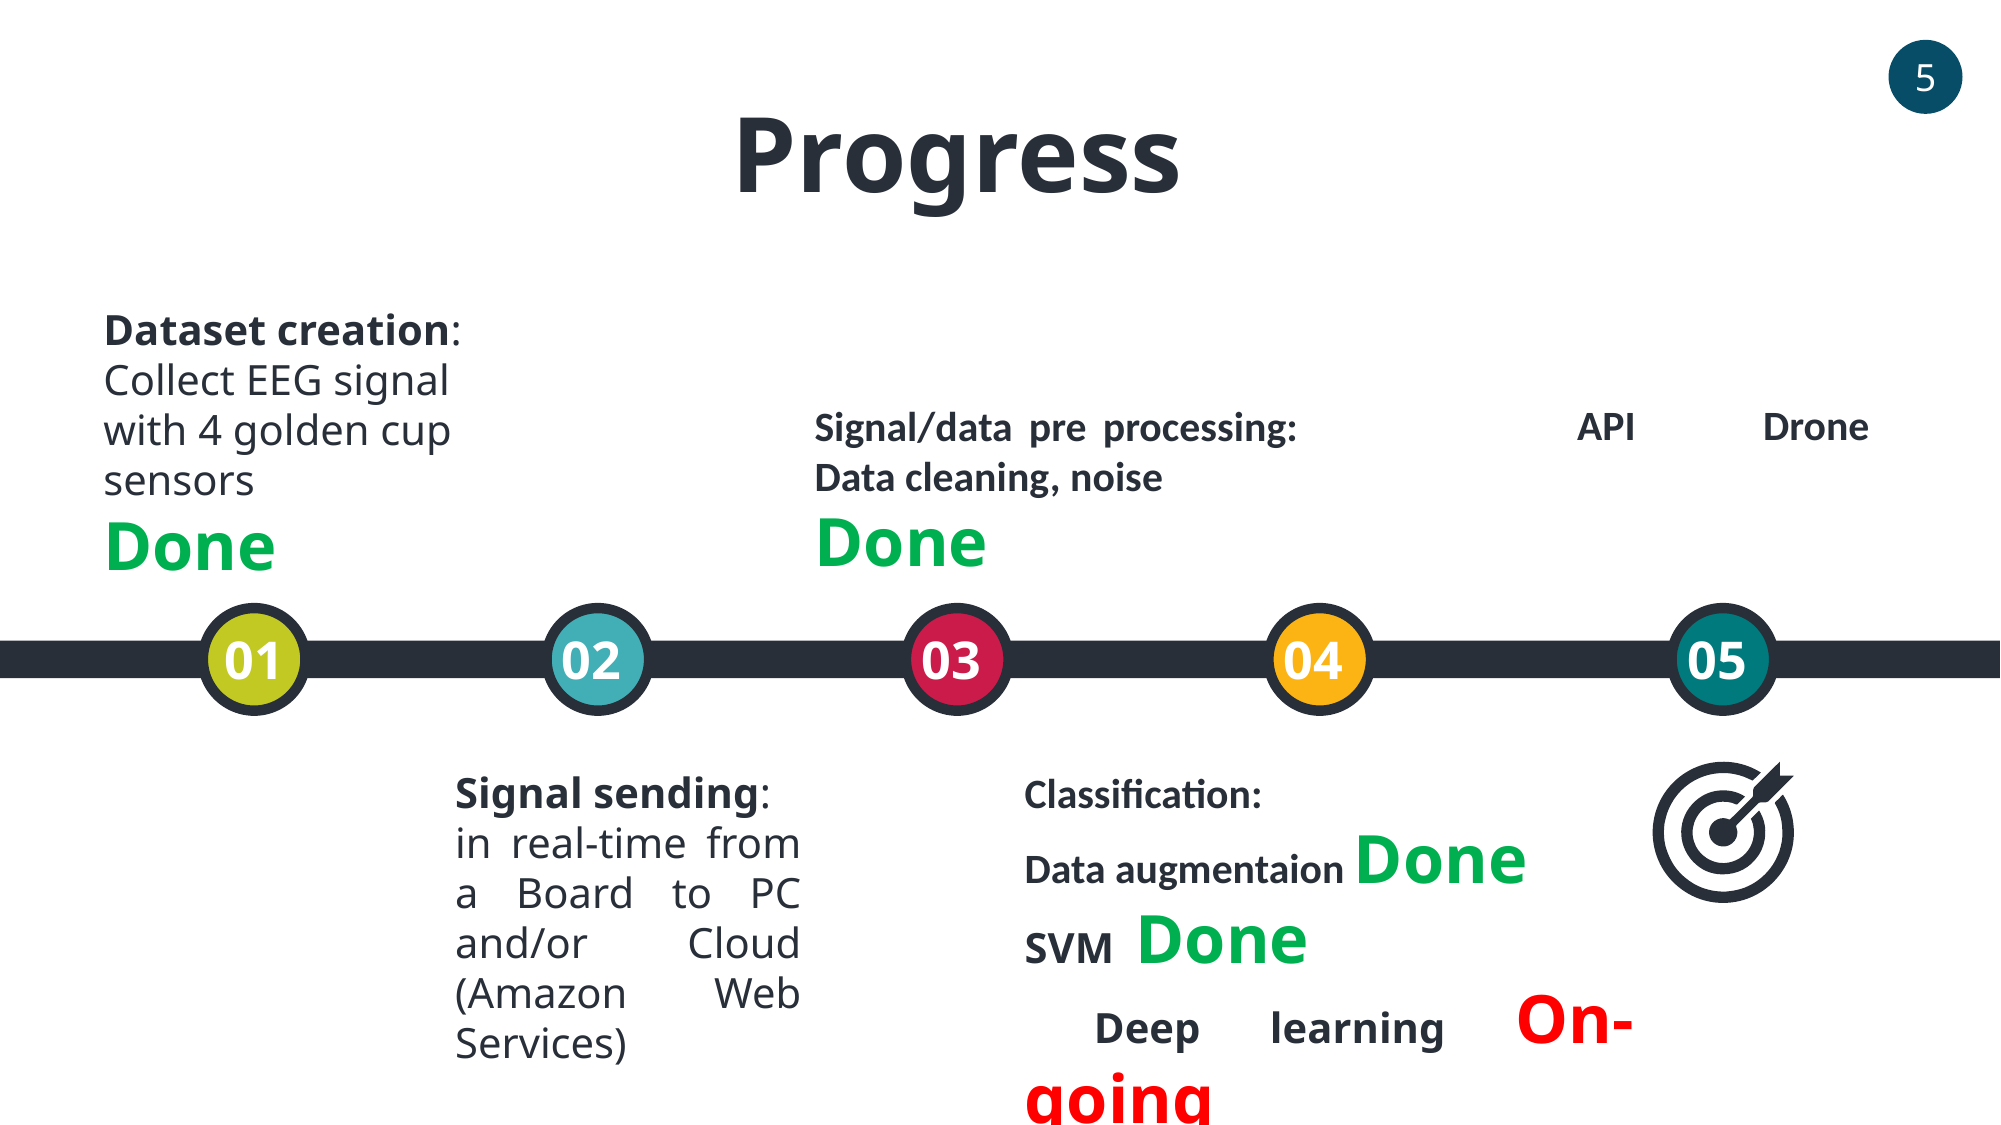

5
Progress
Dataset creation: Collect EEG signal with 4 golden cup sensors
Done
API Drone
Signal/data pre processing: Data cleaning, noise
Done

01
02
03
04
05

Signal sending:
in real-time from a Board to PC and/or Cloud (Amazon Web Services)
Classification:
Data augmentaion Done
SVM  Done
 Deep learning On-going